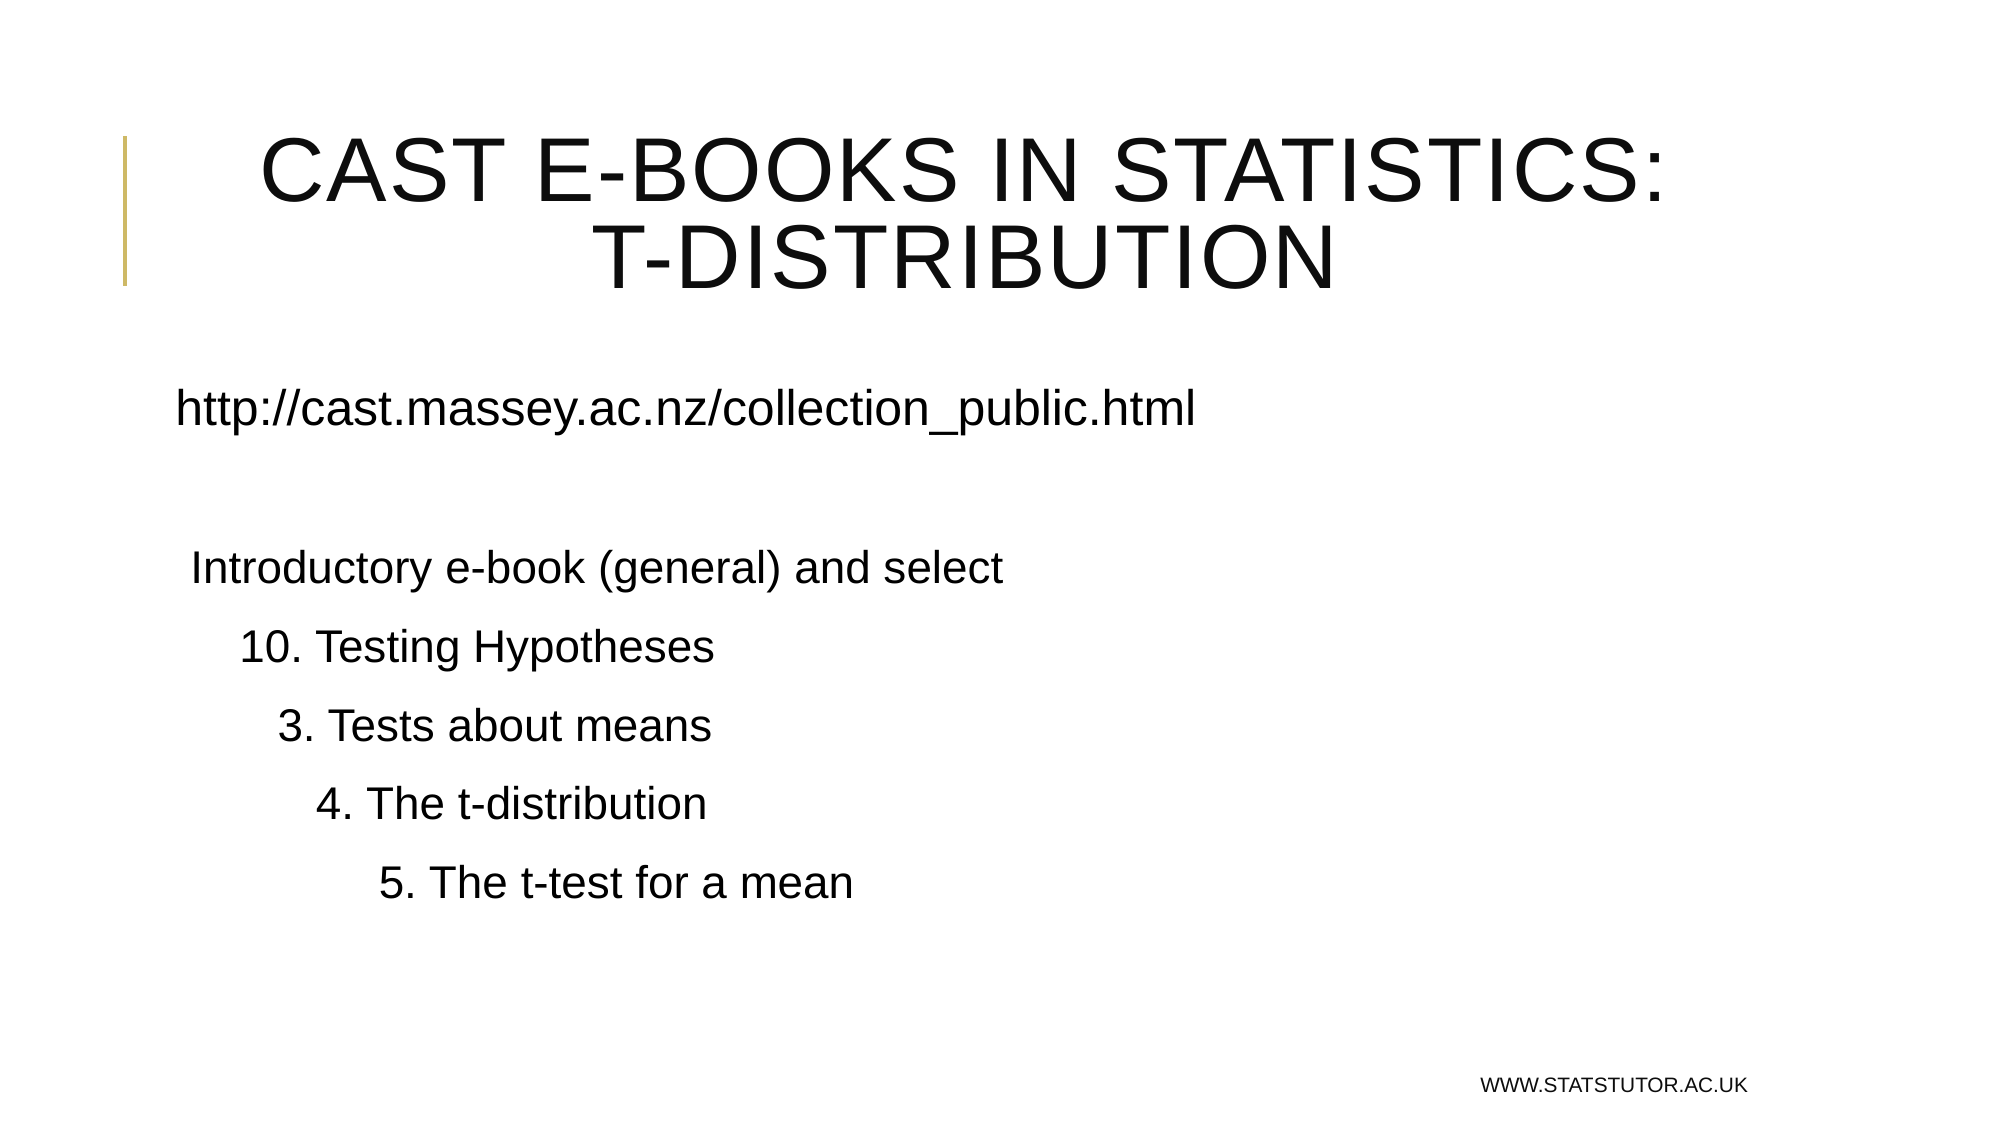

# CAST e-books in statistics: t-distribution
http://cast.massey.ac.nz/collection_public.html

Introductory e-book (general) and select
     10. Testing Hypotheses
        3. Tests about means
           4. The t-distribution
		   5. The t-test for a mean

www.statstutor.ac.uk